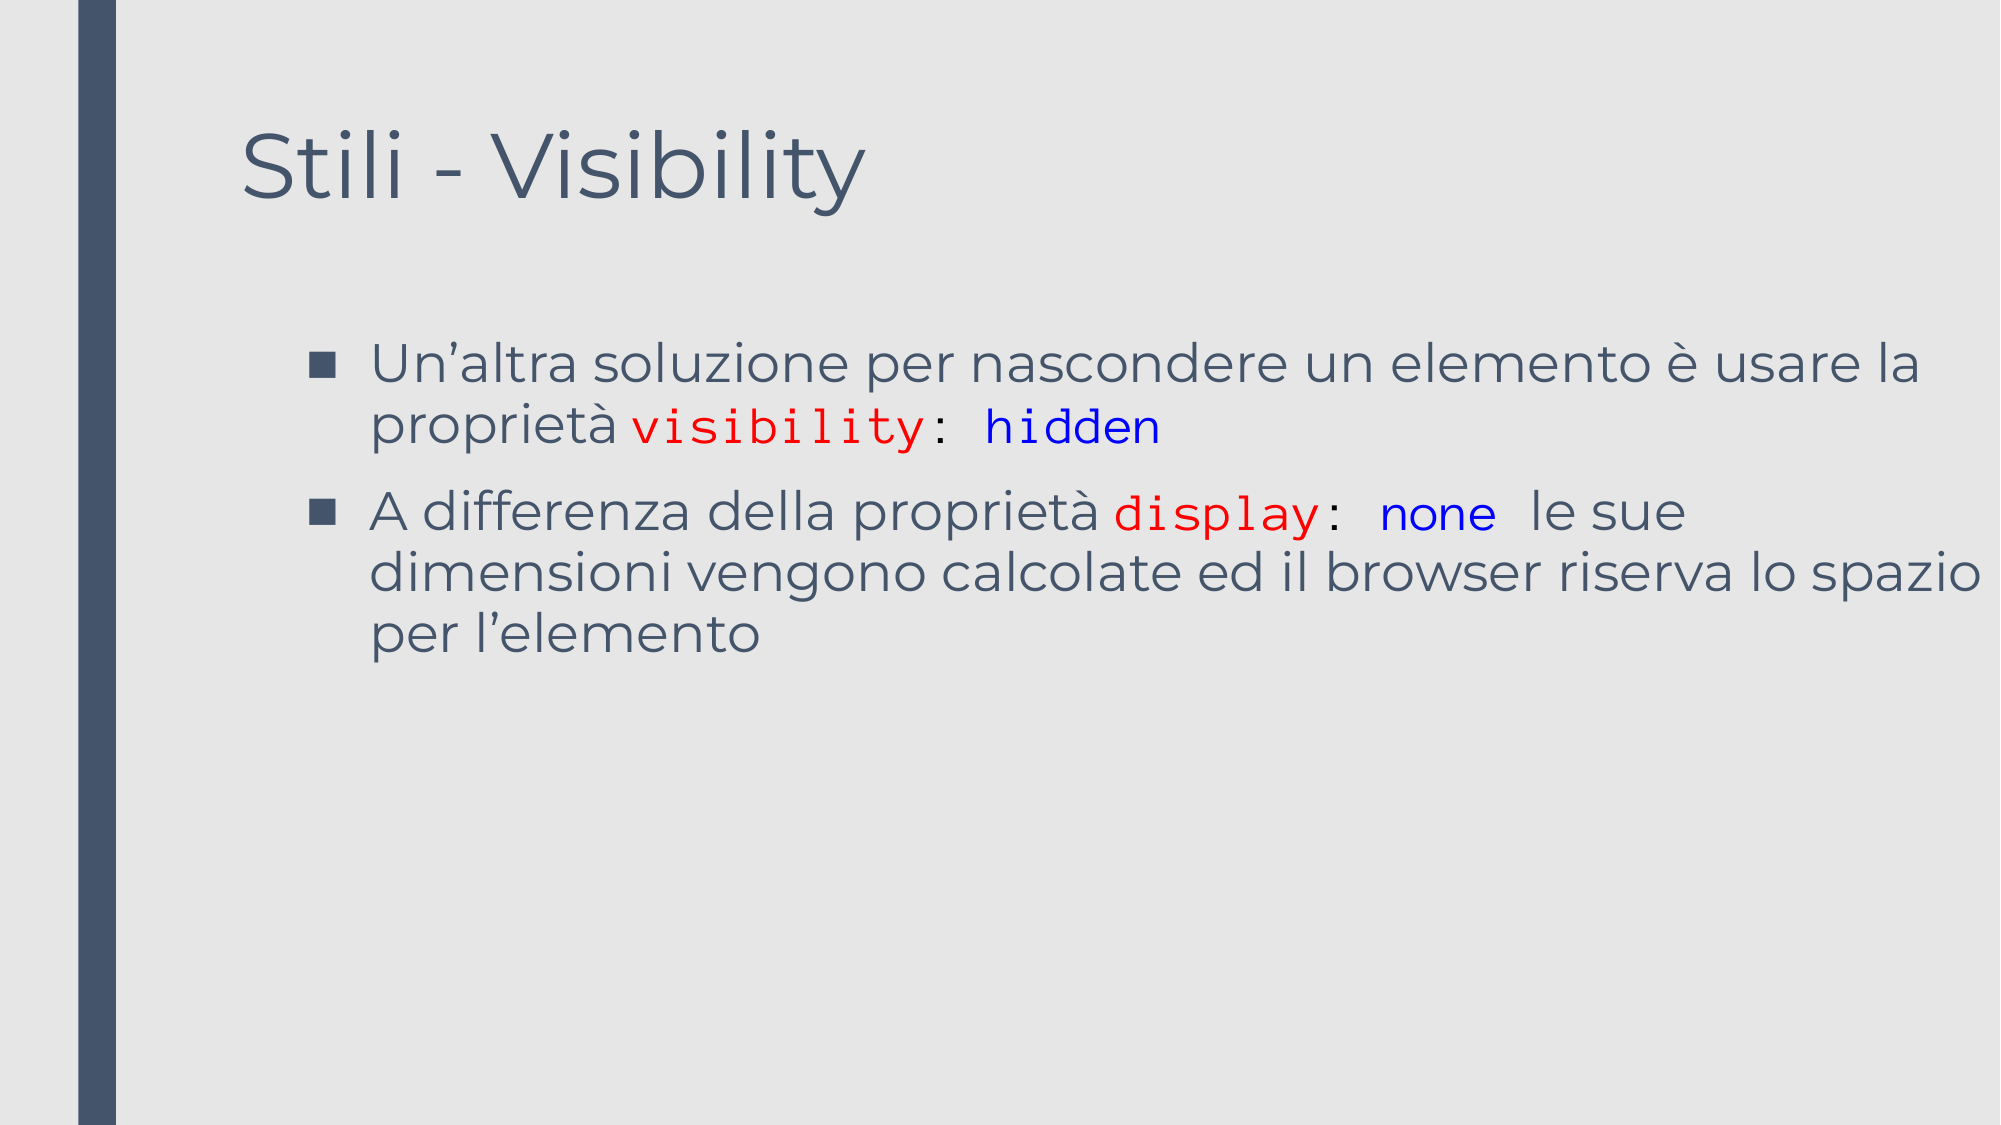

# Stili - Visibility
Un’altra soluzione per nascondere un elemento è usare la proprietà visibility: hidden
A differenza della proprietà display: none le sue dimensioni vengono calcolate ed il browser riserva lo spazio per l’elemento